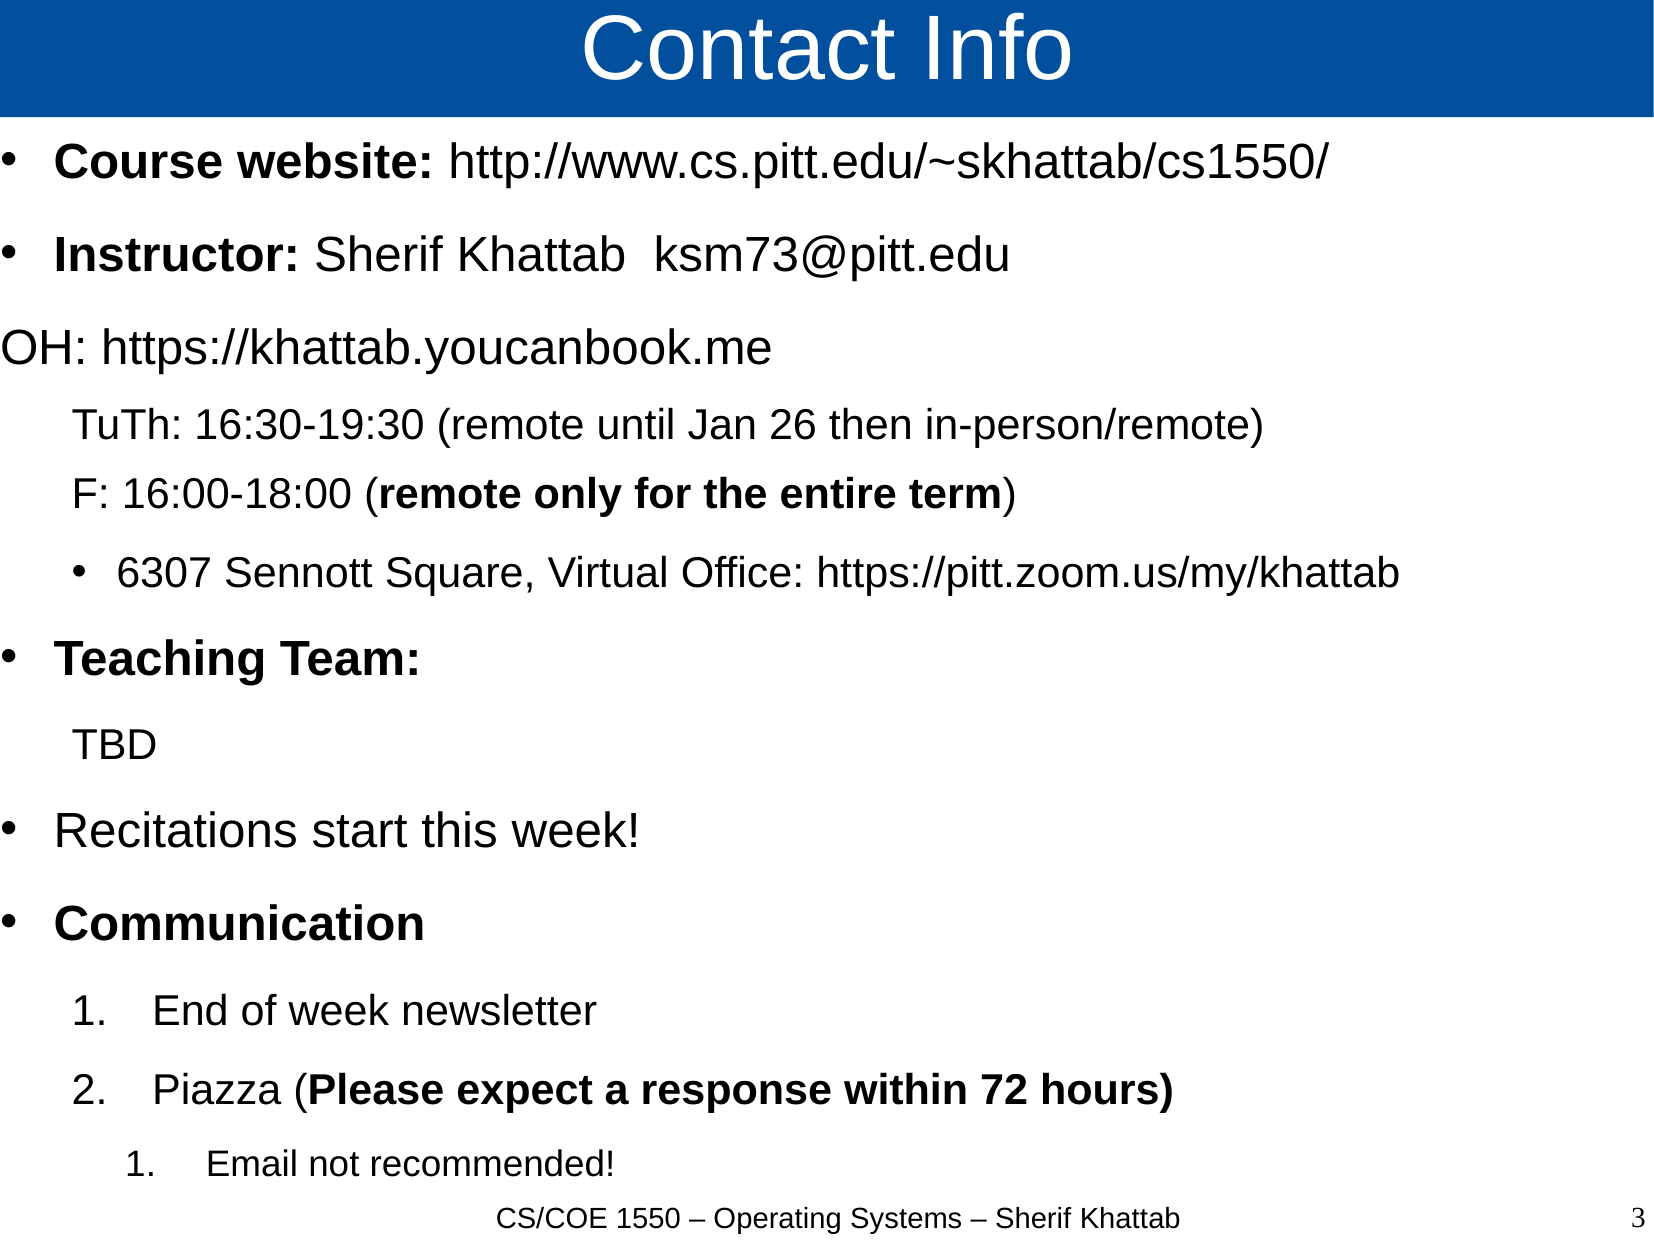

# Contact Info
Course website: http://www.cs.pitt.edu/~skhattab/cs1550/
Instructor: Sherif Khattab  ksm73@pitt.edu
OH: https://khattab.youcanbook.me
TuTh: 16:30-19:30 (remote until Jan 26 then in-person/remote)
F: 16:00-18:00 (remote only for the entire term)
6307 Sennott Square, Virtual Office: https://pitt.zoom.us/my/khattab
Teaching Team:
TBD
Recitations start this week!
Communication
End of week newsletter
Piazza (Please expect a response within 72 hours)
Email not recommended!
3
CS/COE 1550 – Operating Systems – Sherif Khattab